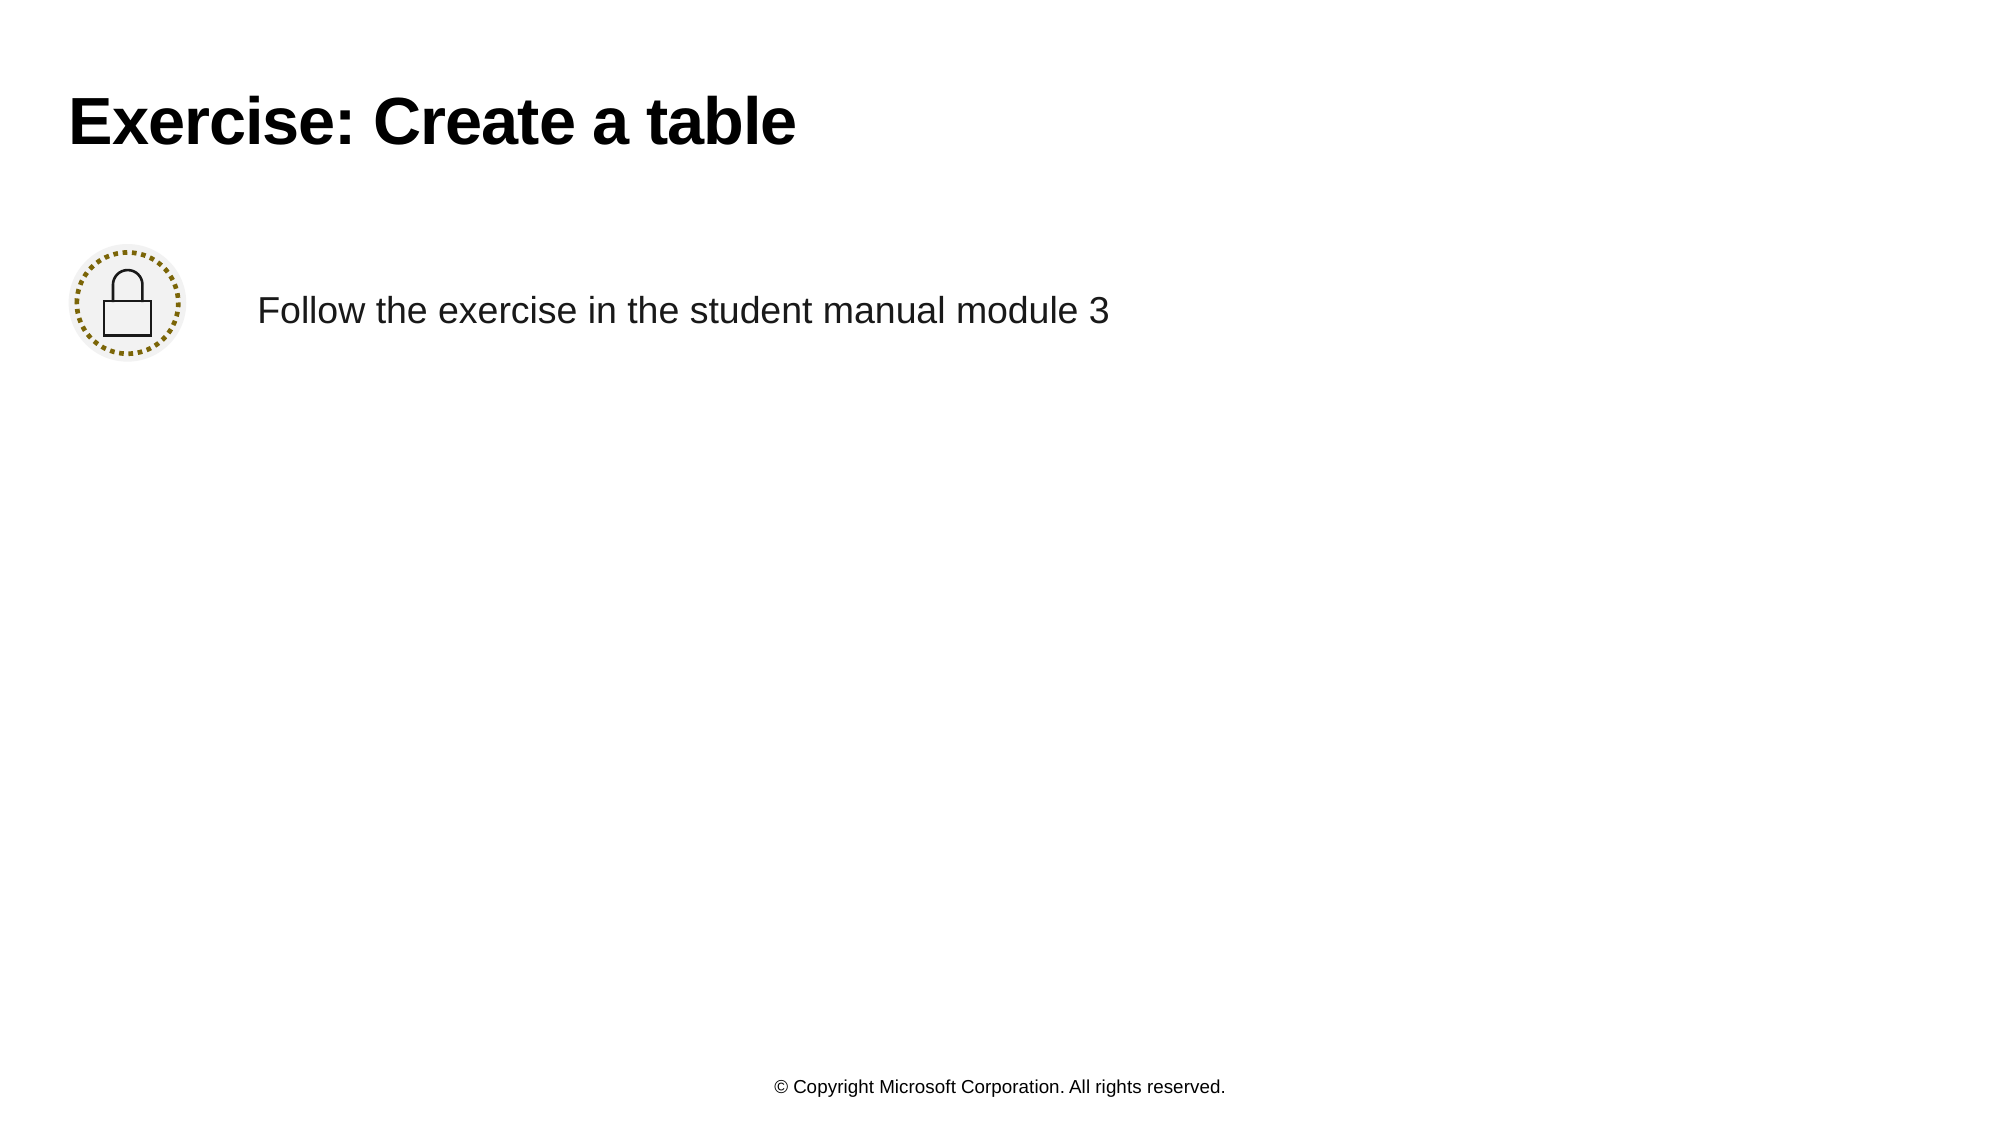

# Exercise: Create a table
Follow the exercise in the student manual module 3